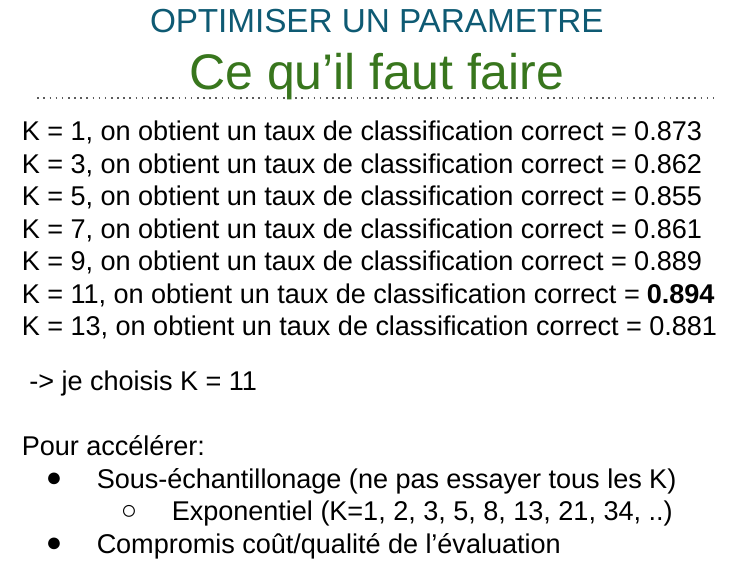

# OPTIMISER UN PARAMETRE
Ce qu’il faut faire
K = 1, on obtient un taux de classification correct = 0.873
K = 3, on obtient un taux de classification correct = 0.862
K = 5, on obtient un taux de classification correct = 0.855
K = 7, on obtient un taux de classification correct = 0.861
K = 9, on obtient un taux de classification correct = 0.889
K = 11, on obtient un taux de classification correct = 0.894
K = 13, on obtient un taux de classification correct = 0.881

 -> je choisis K = 11

Pour accélérer:
Sous-échantillonage (ne pas essayer tous les K)
Exponentiel (K=1, 2, 3, 5, 8, 13, 21, 34, ..)
Compromis coût/qualité de l’évaluation